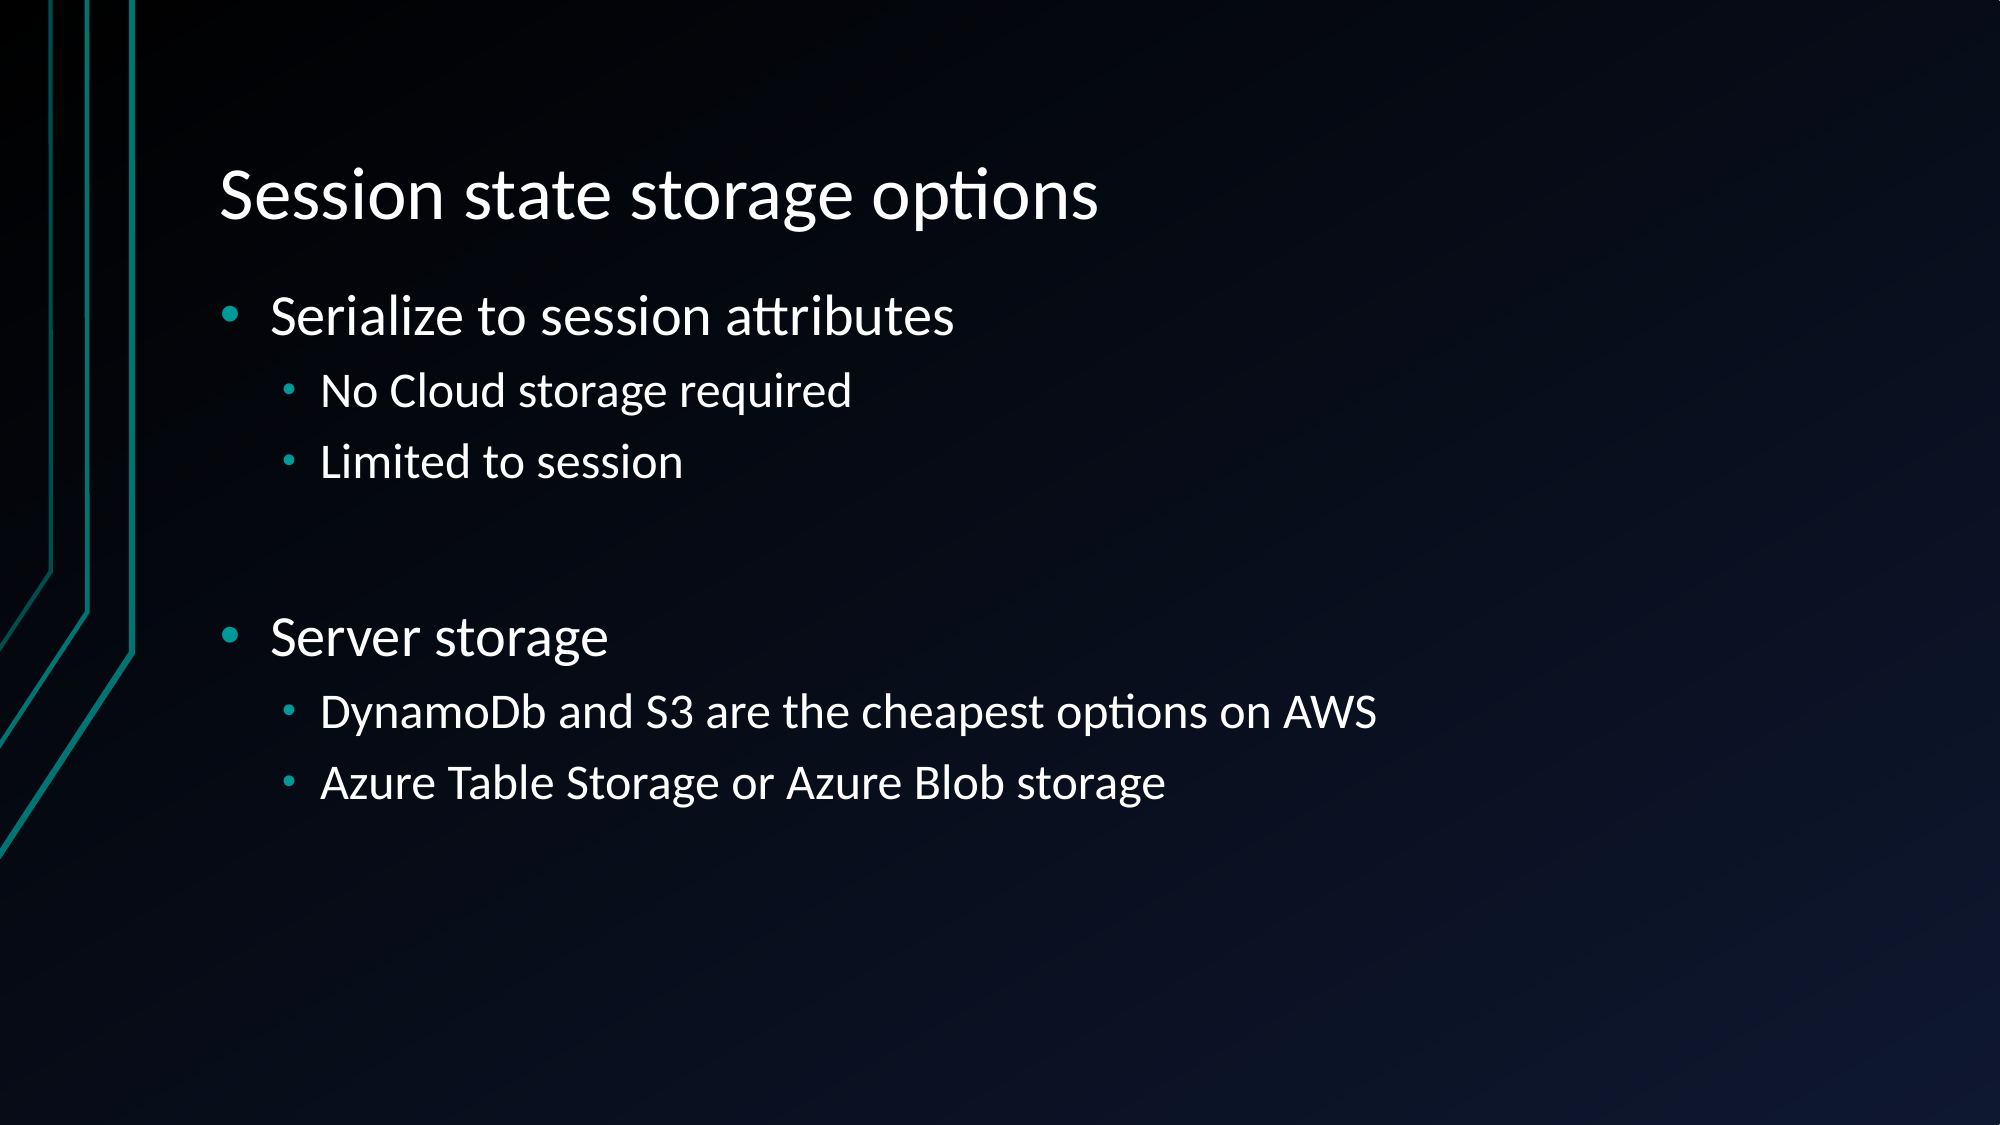

# Session state storage options
Serialize to session attributes
No Cloud storage required
Limited to session

Server storage
DynamoDb and S3 are the cheapest options on AWS
Azure Table Storage or Azure Blob storage